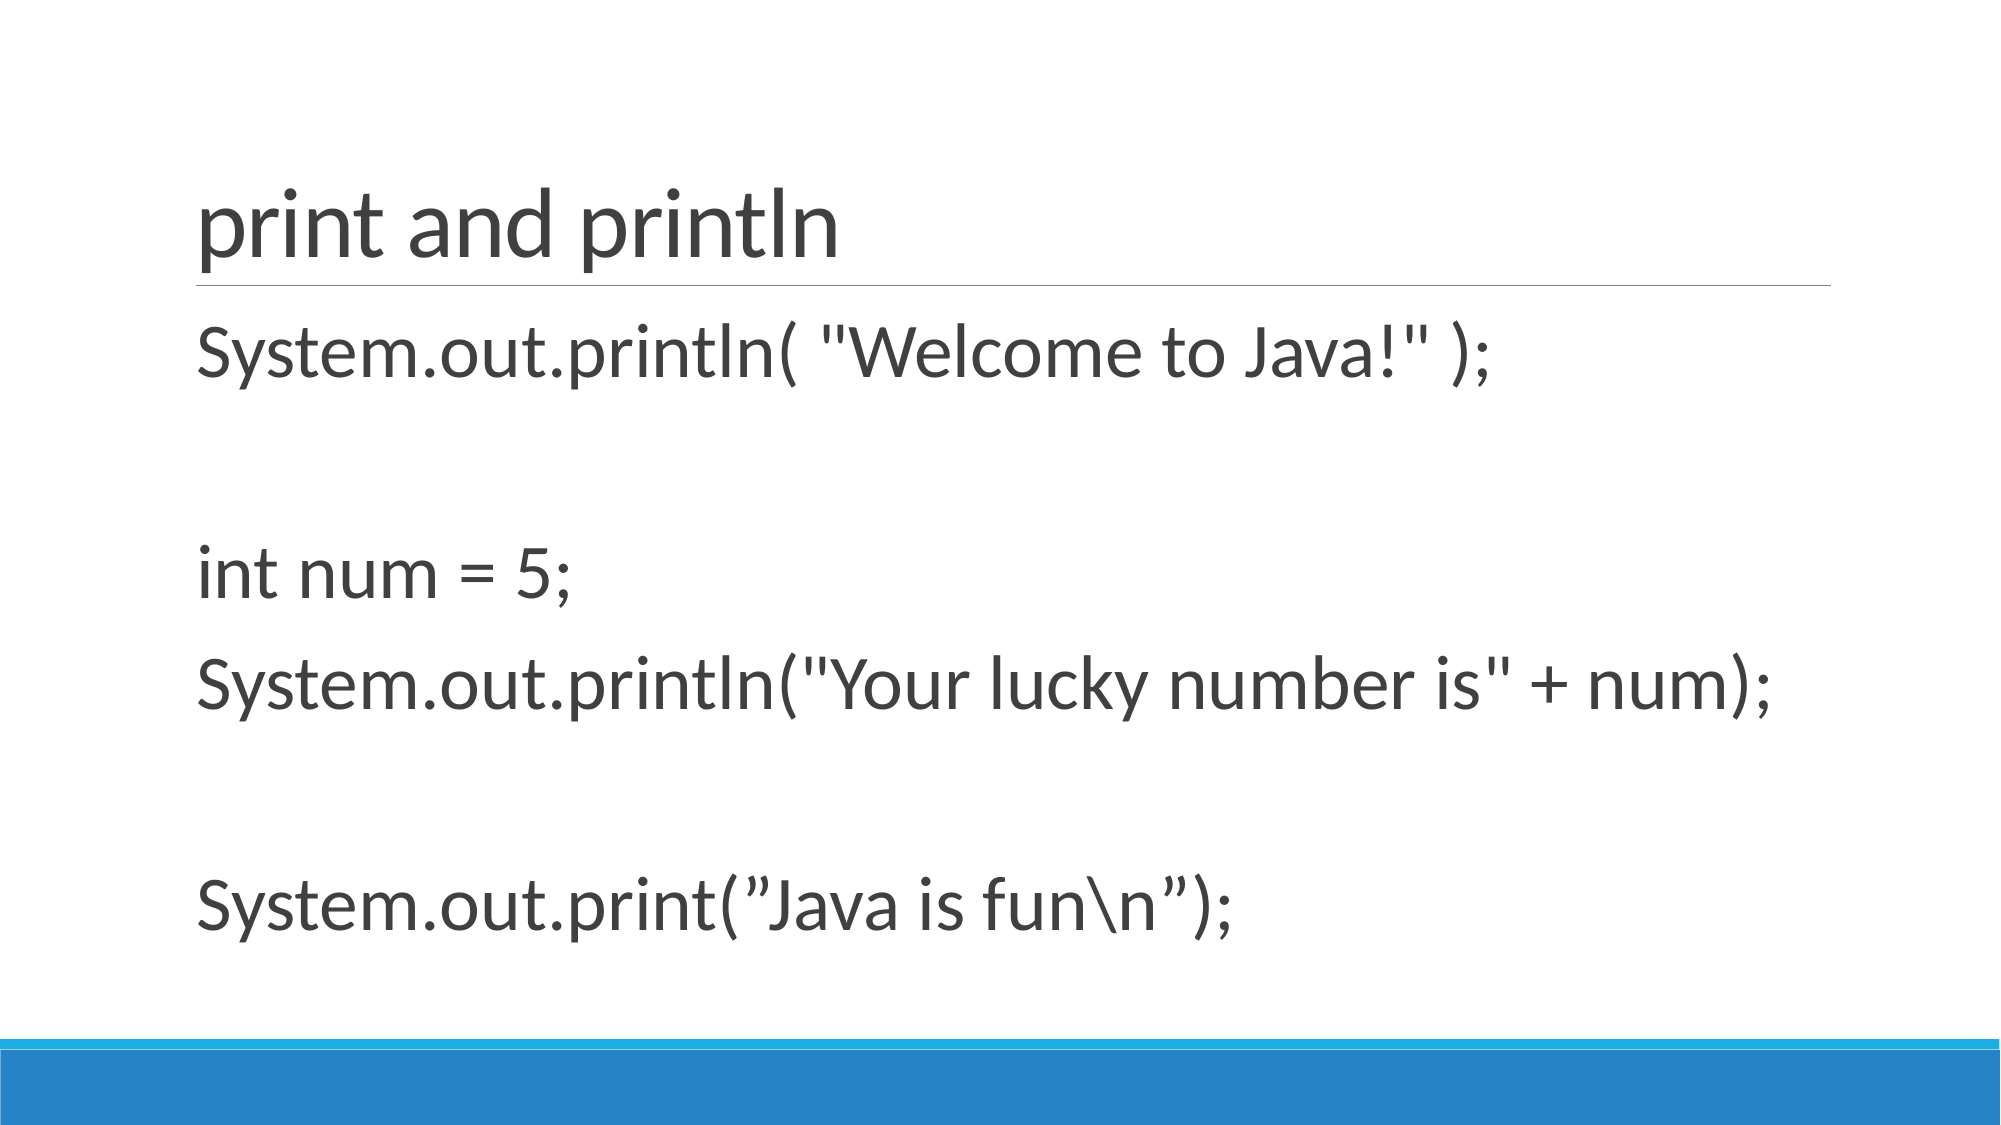

# print and println
System.out.println( "Welcome to Java!" );

int num = 5;
System.out.println("Your lucky number is" + num);

System.out.print(”Java is fun\n”);